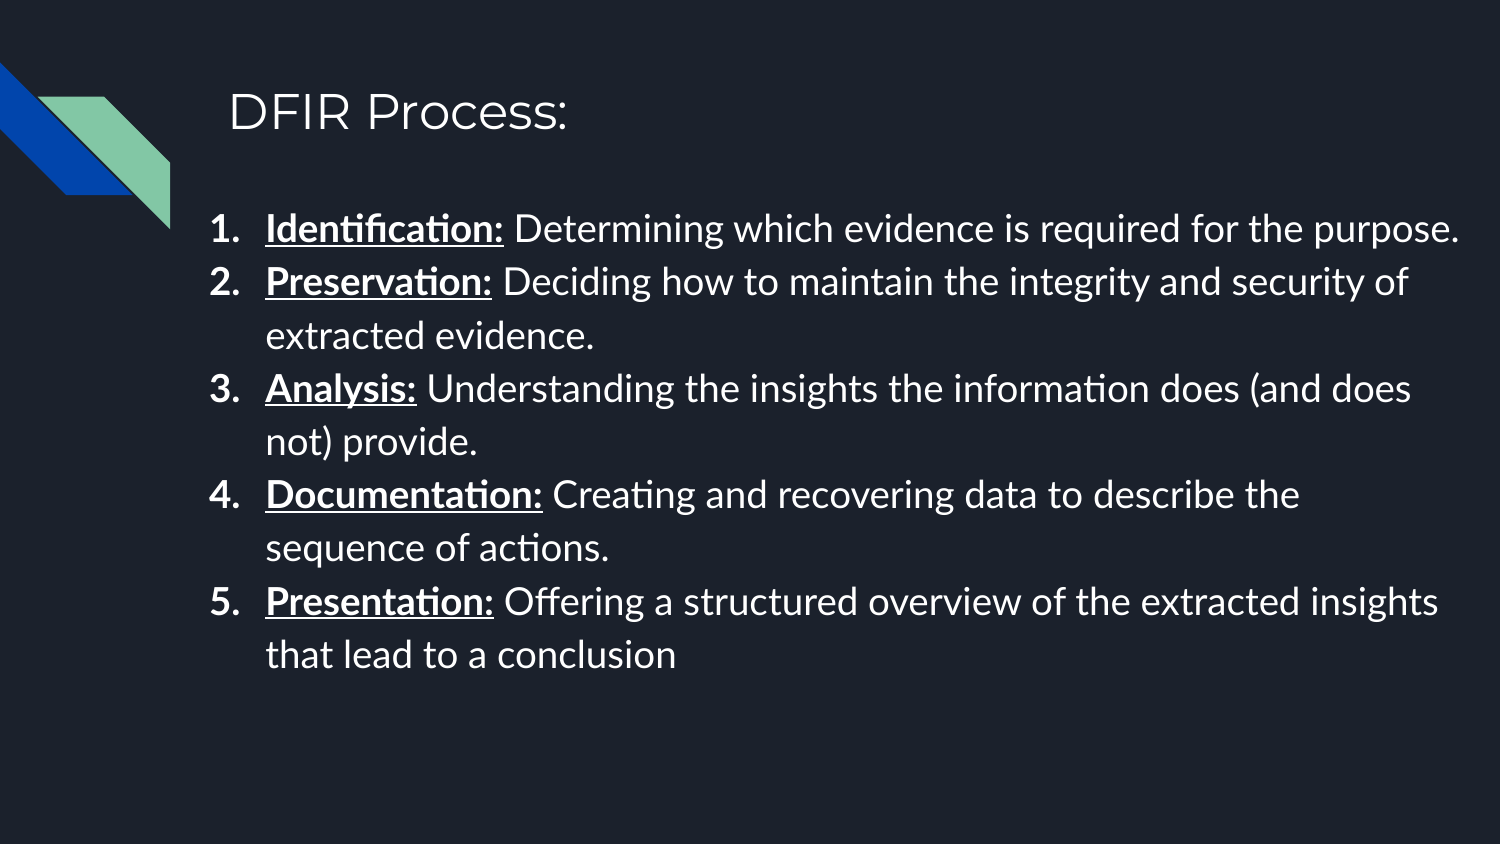

# DFIR Process:
Identification: Determining which evidence is required for the purpose.
Preservation: Deciding how to maintain the integrity and security of extracted evidence.
Analysis: Understanding the insights the information does (and does not) provide.
Documentation: Creating and recovering data to describe the sequence of actions.
Presentation: Offering a structured overview of the extracted insights that lead to a conclusion